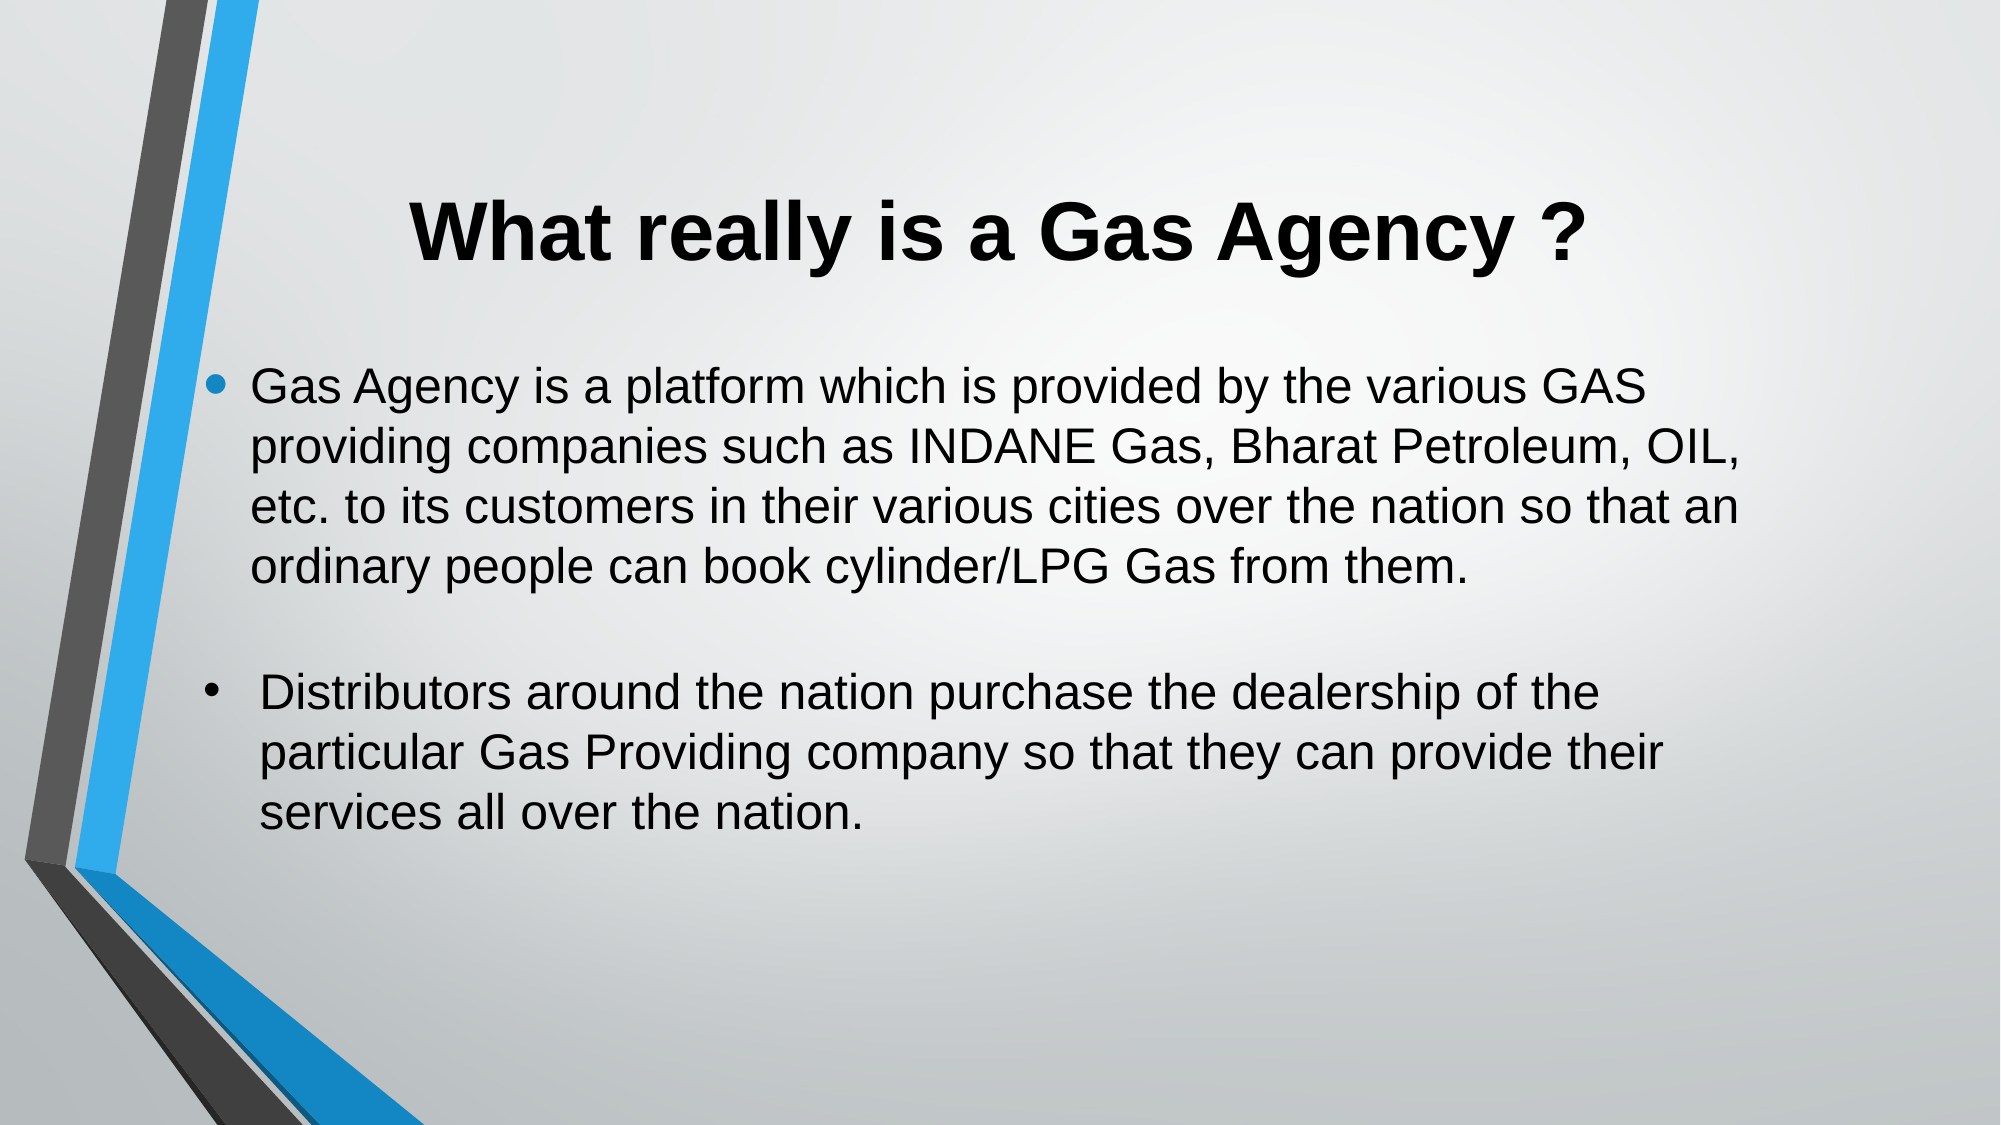

# What really is a Gas Agency ?
Gas Agency is a platform which is provided by the various GAS providing companies such as INDANE Gas, Bharat Petroleum, OIL, etc. to its customers in their various cities over the nation so that an ordinary people can book cylinder/LPG Gas from them.
Distributors around the nation purchase the dealership of the particular Gas Providing company so that they can provide their services all over the nation.